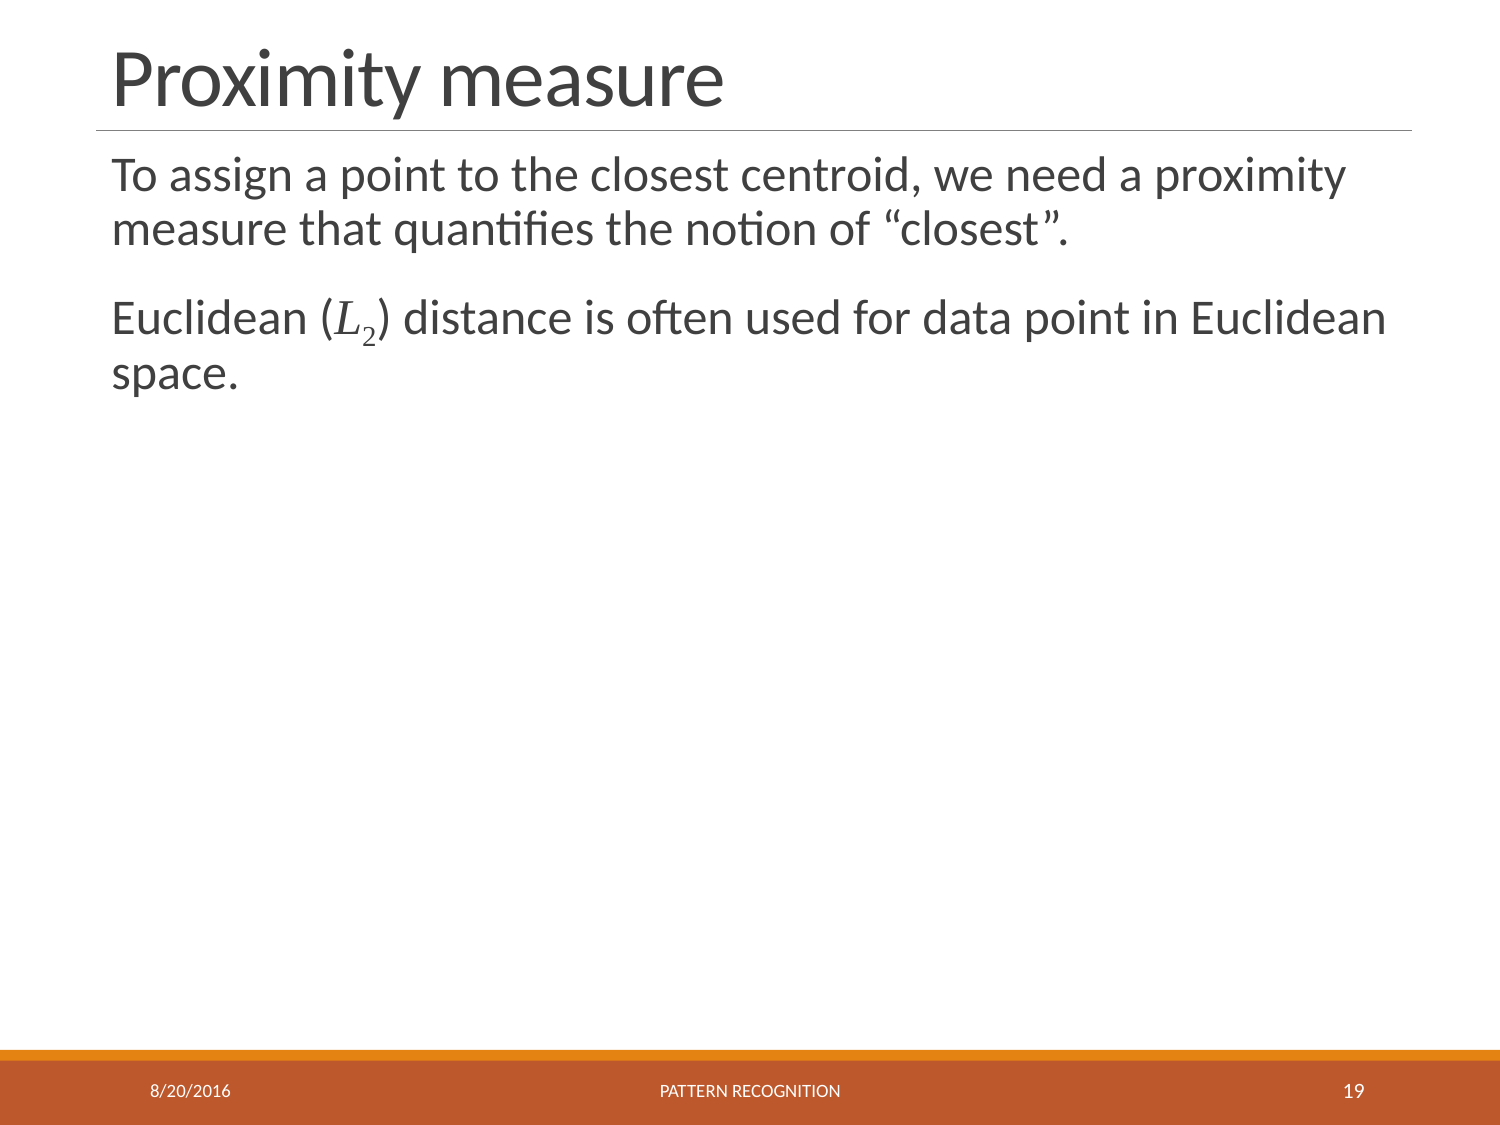

# Proximity measure
To assign a point to the closest centroid, we need a proximity measure that quantifies the notion of “closest”.
Euclidean (L2) distance is often used for data point in Euclidean space.
8/20/2016
Pattern recognition
19